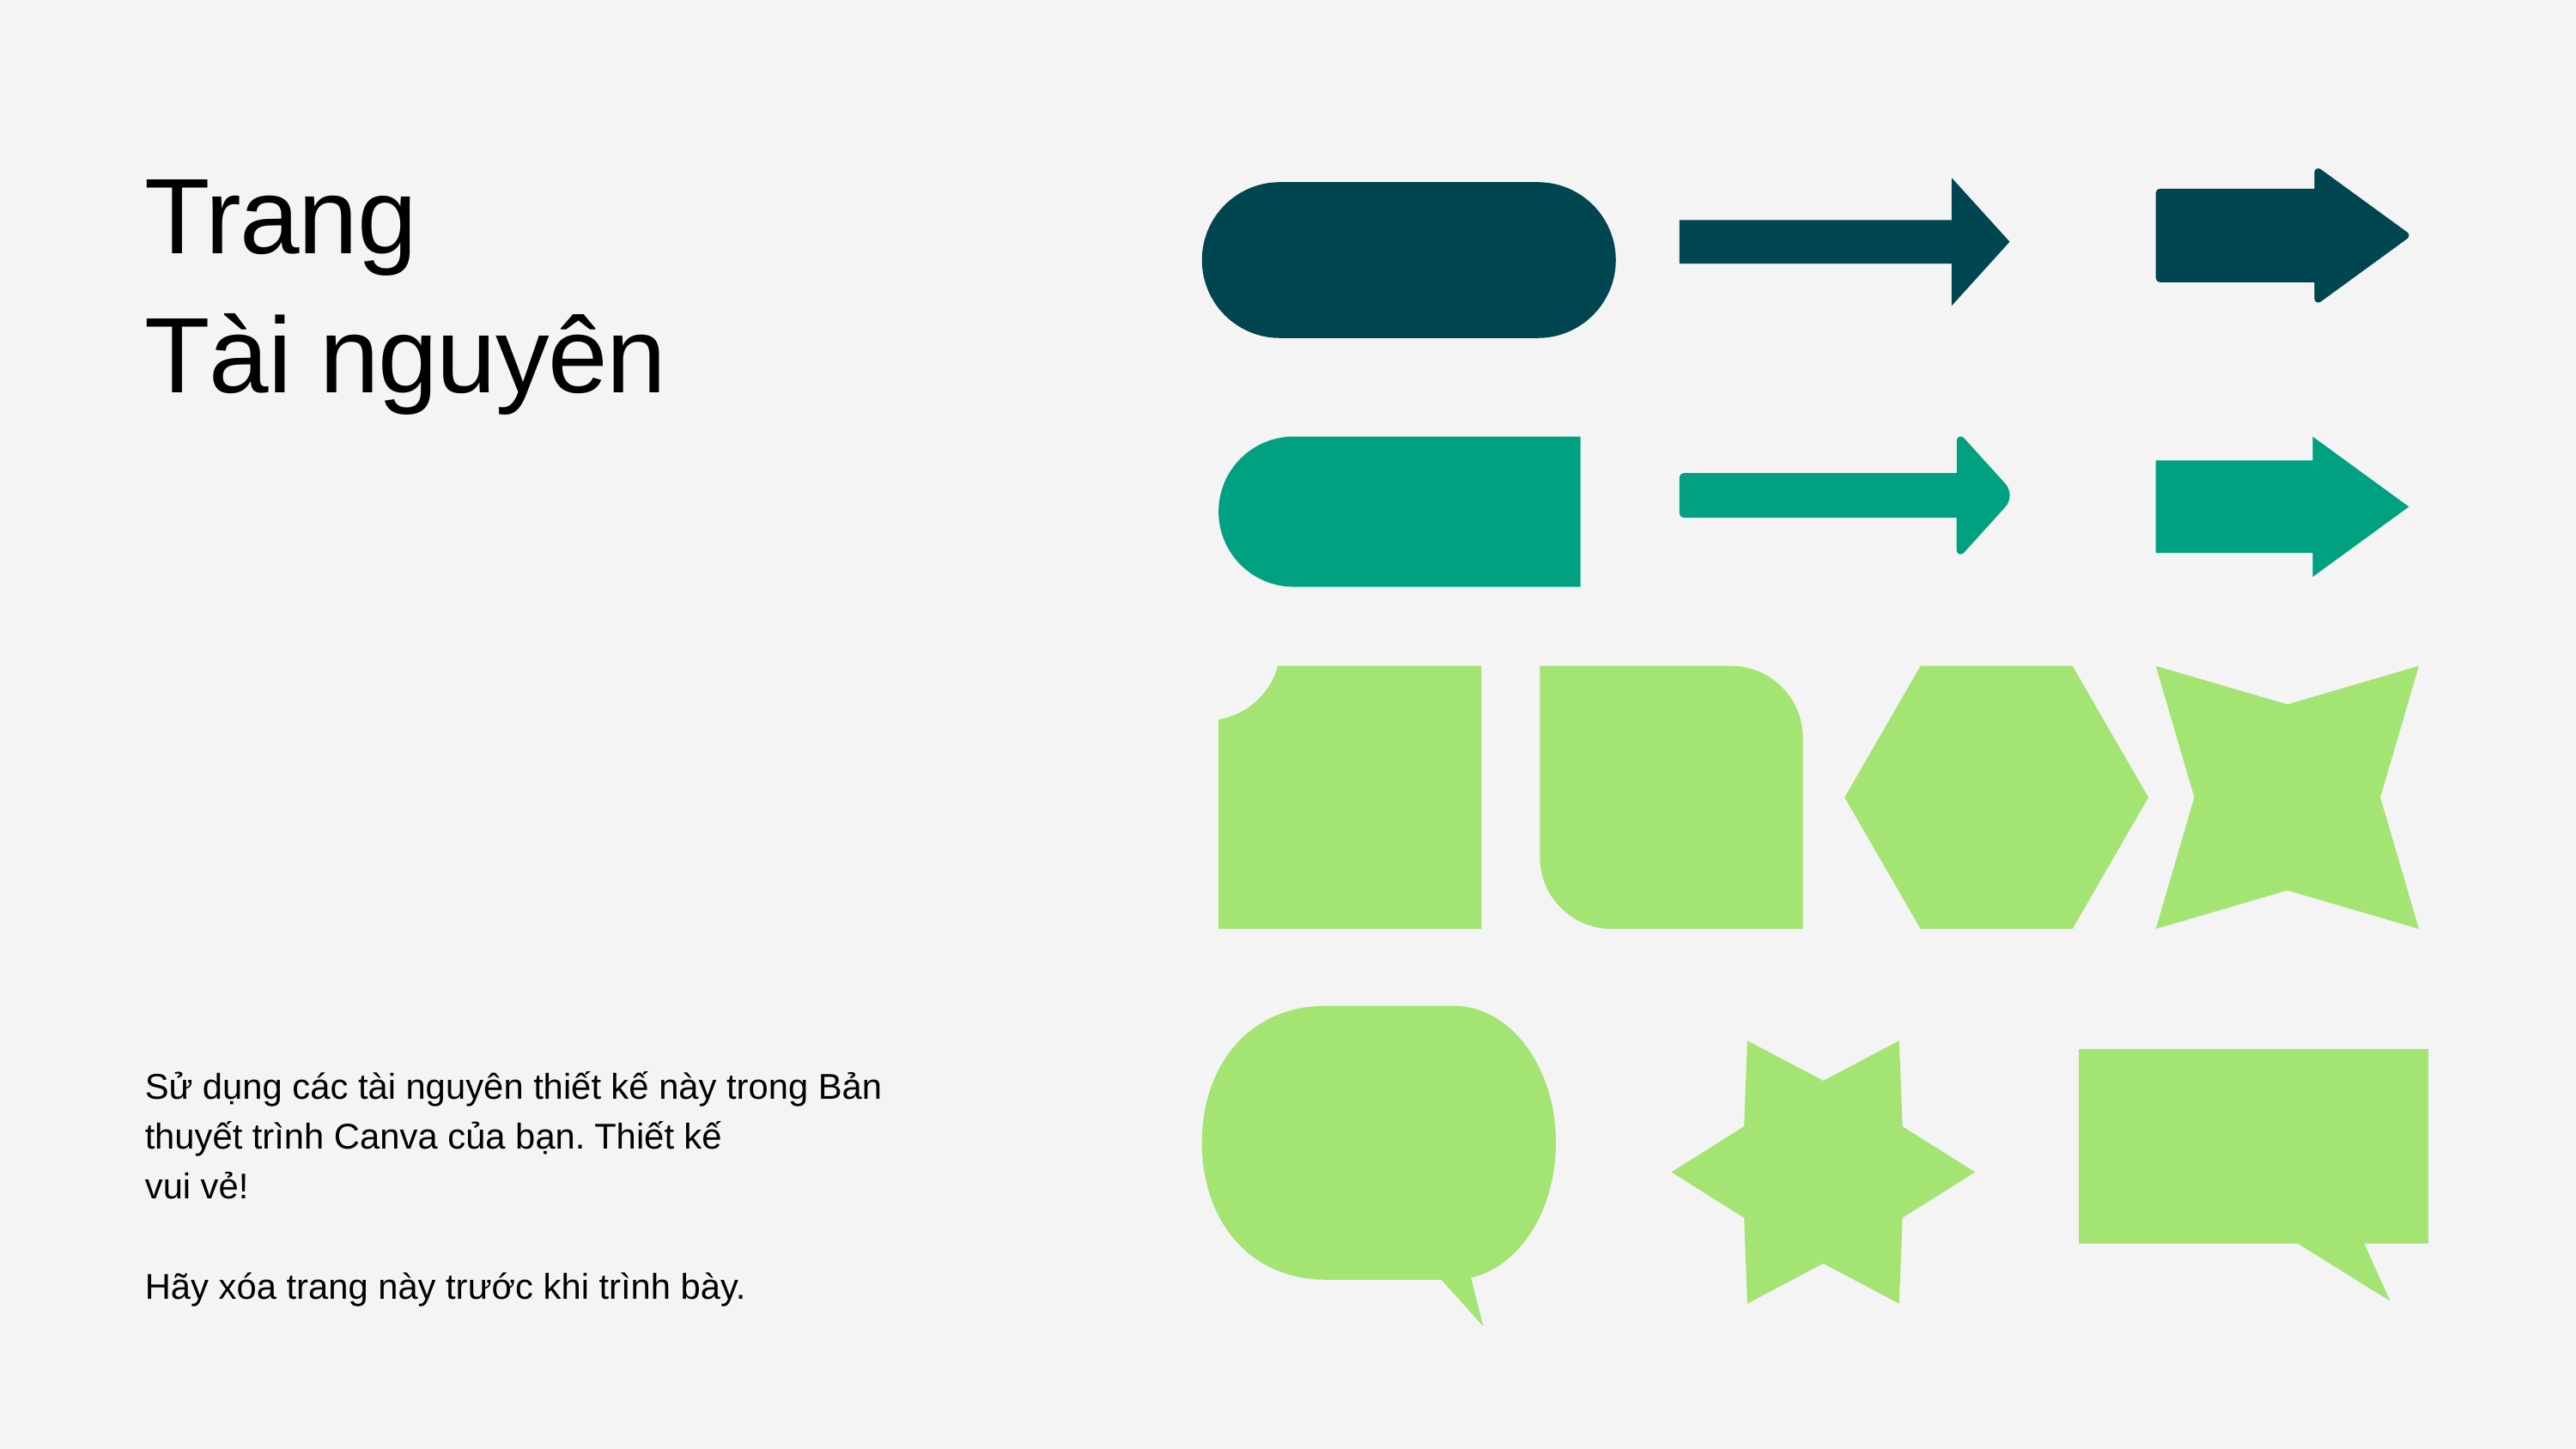

Trang
Tài nguyên

Sử dụng các tài nguyên thiết kế này trong Bản thuyết trình Canva của bạn. Thiết kế
vui vẻ!

Hãy xóa trang này trước khi trình bày.